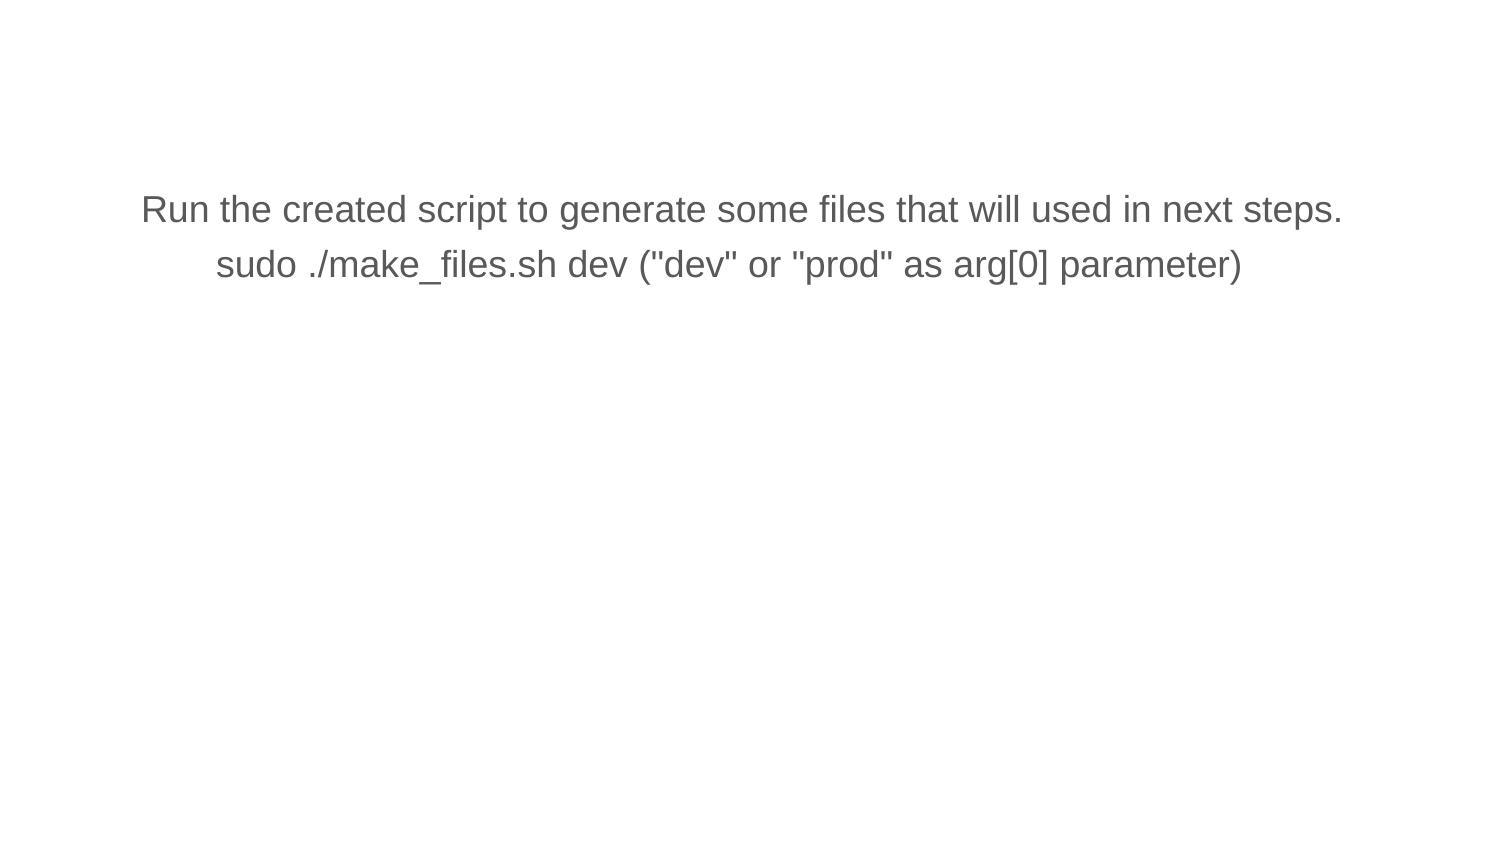

#
Run the created script to generate some files that will used in next steps.
	sudo ./make_files.sh dev ("dev" or "prod" as arg[0] parameter)